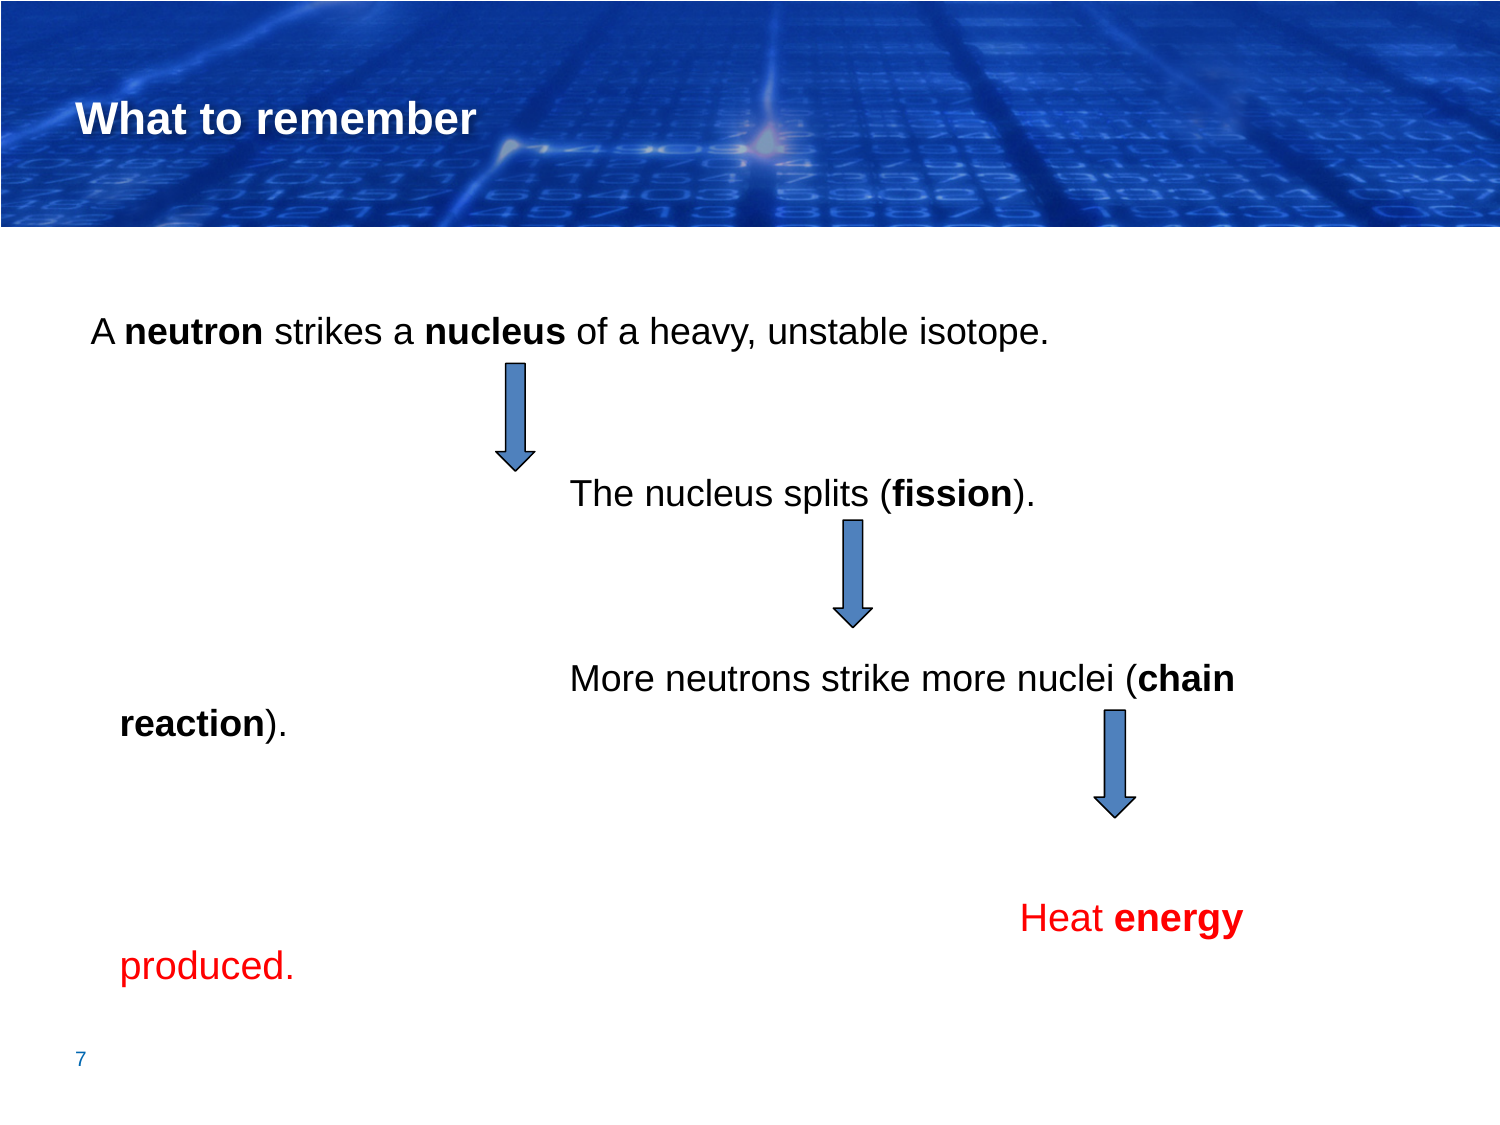

# What to remember

A neutron strikes a nucleus of a heavy, unstable isotope.

  				The nucleus splits (fission).

				More neutrons strike more nuclei (chain reaction).

							Heat energy produced.

7